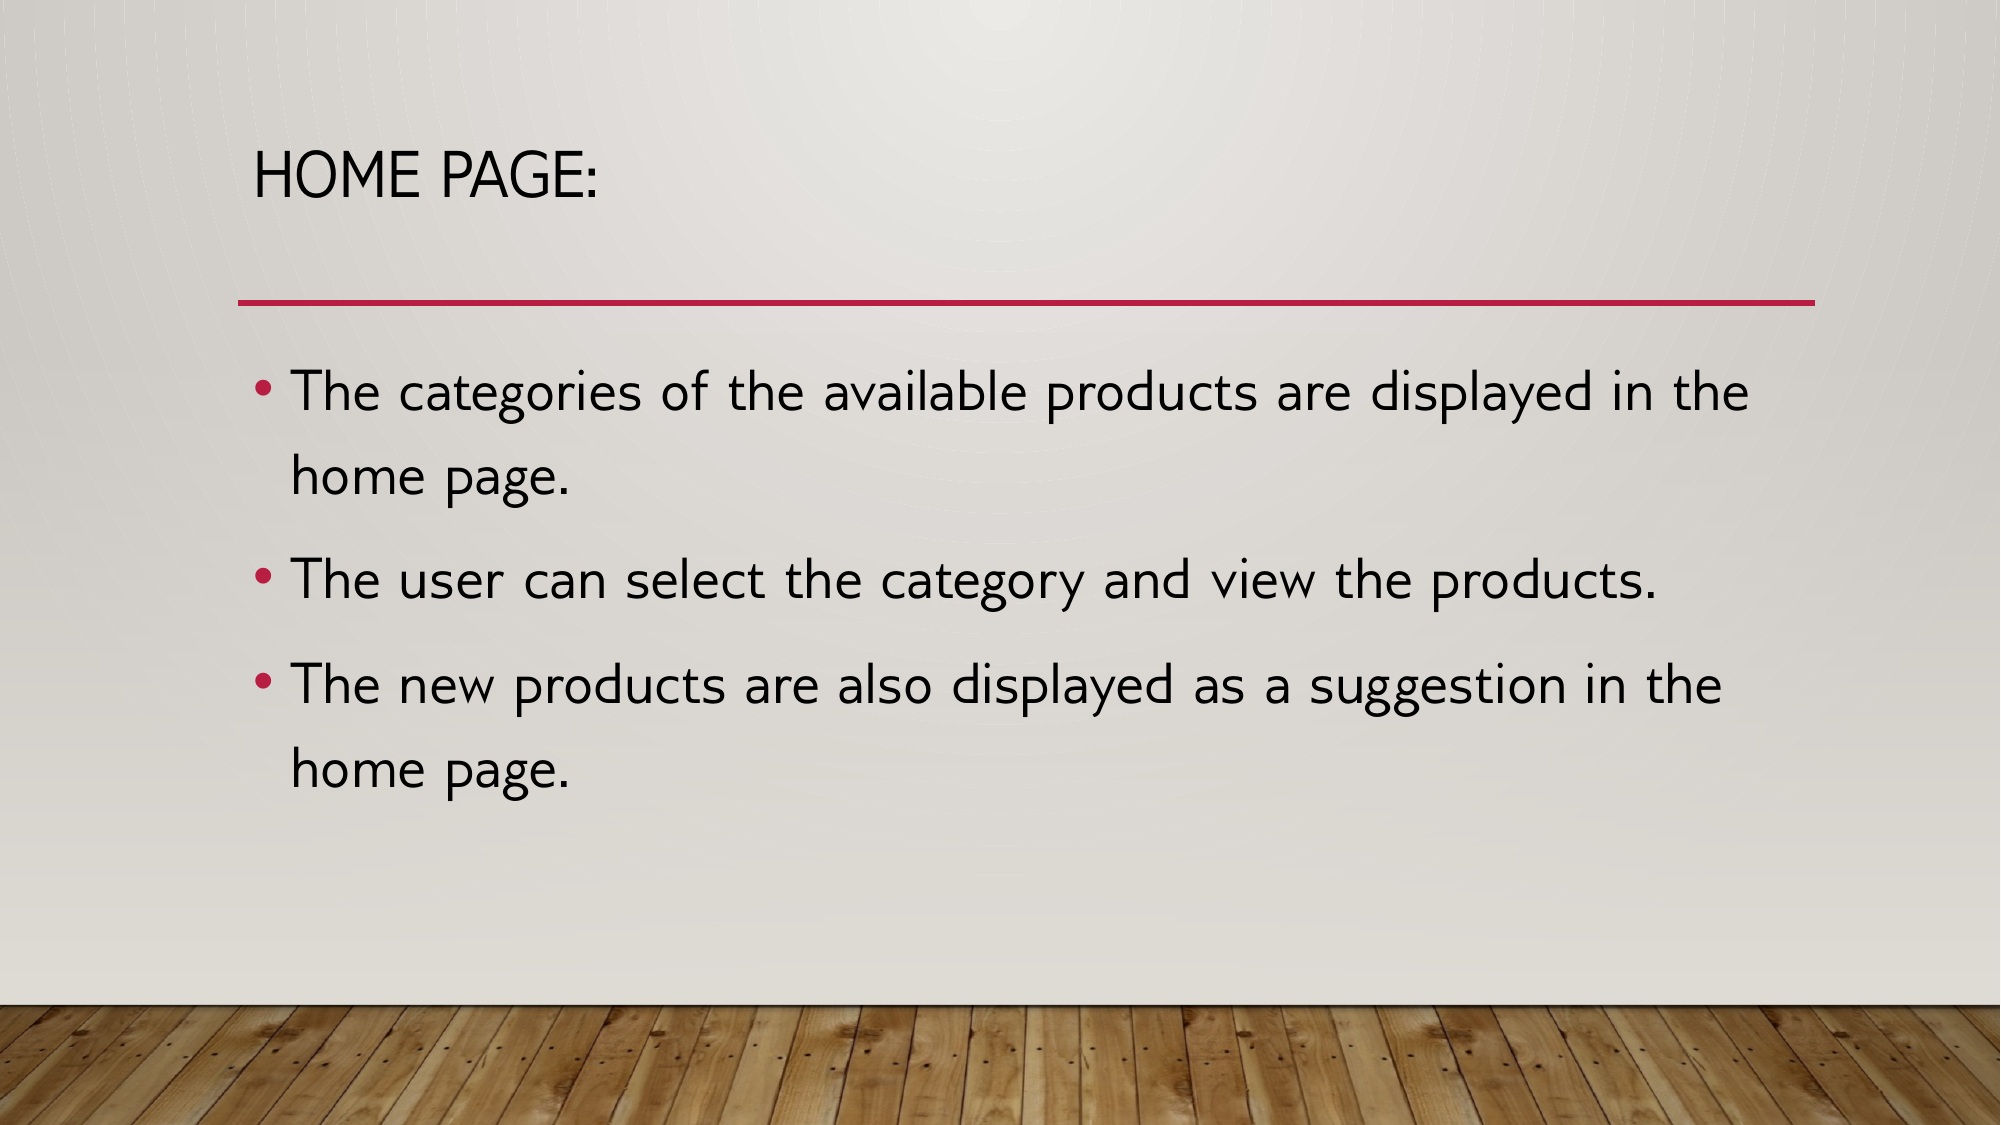

# Home page:
The categories of the available products are displayed in the home page.
The user can select the category and view the products.
The new products are also displayed as a suggestion in the home page.